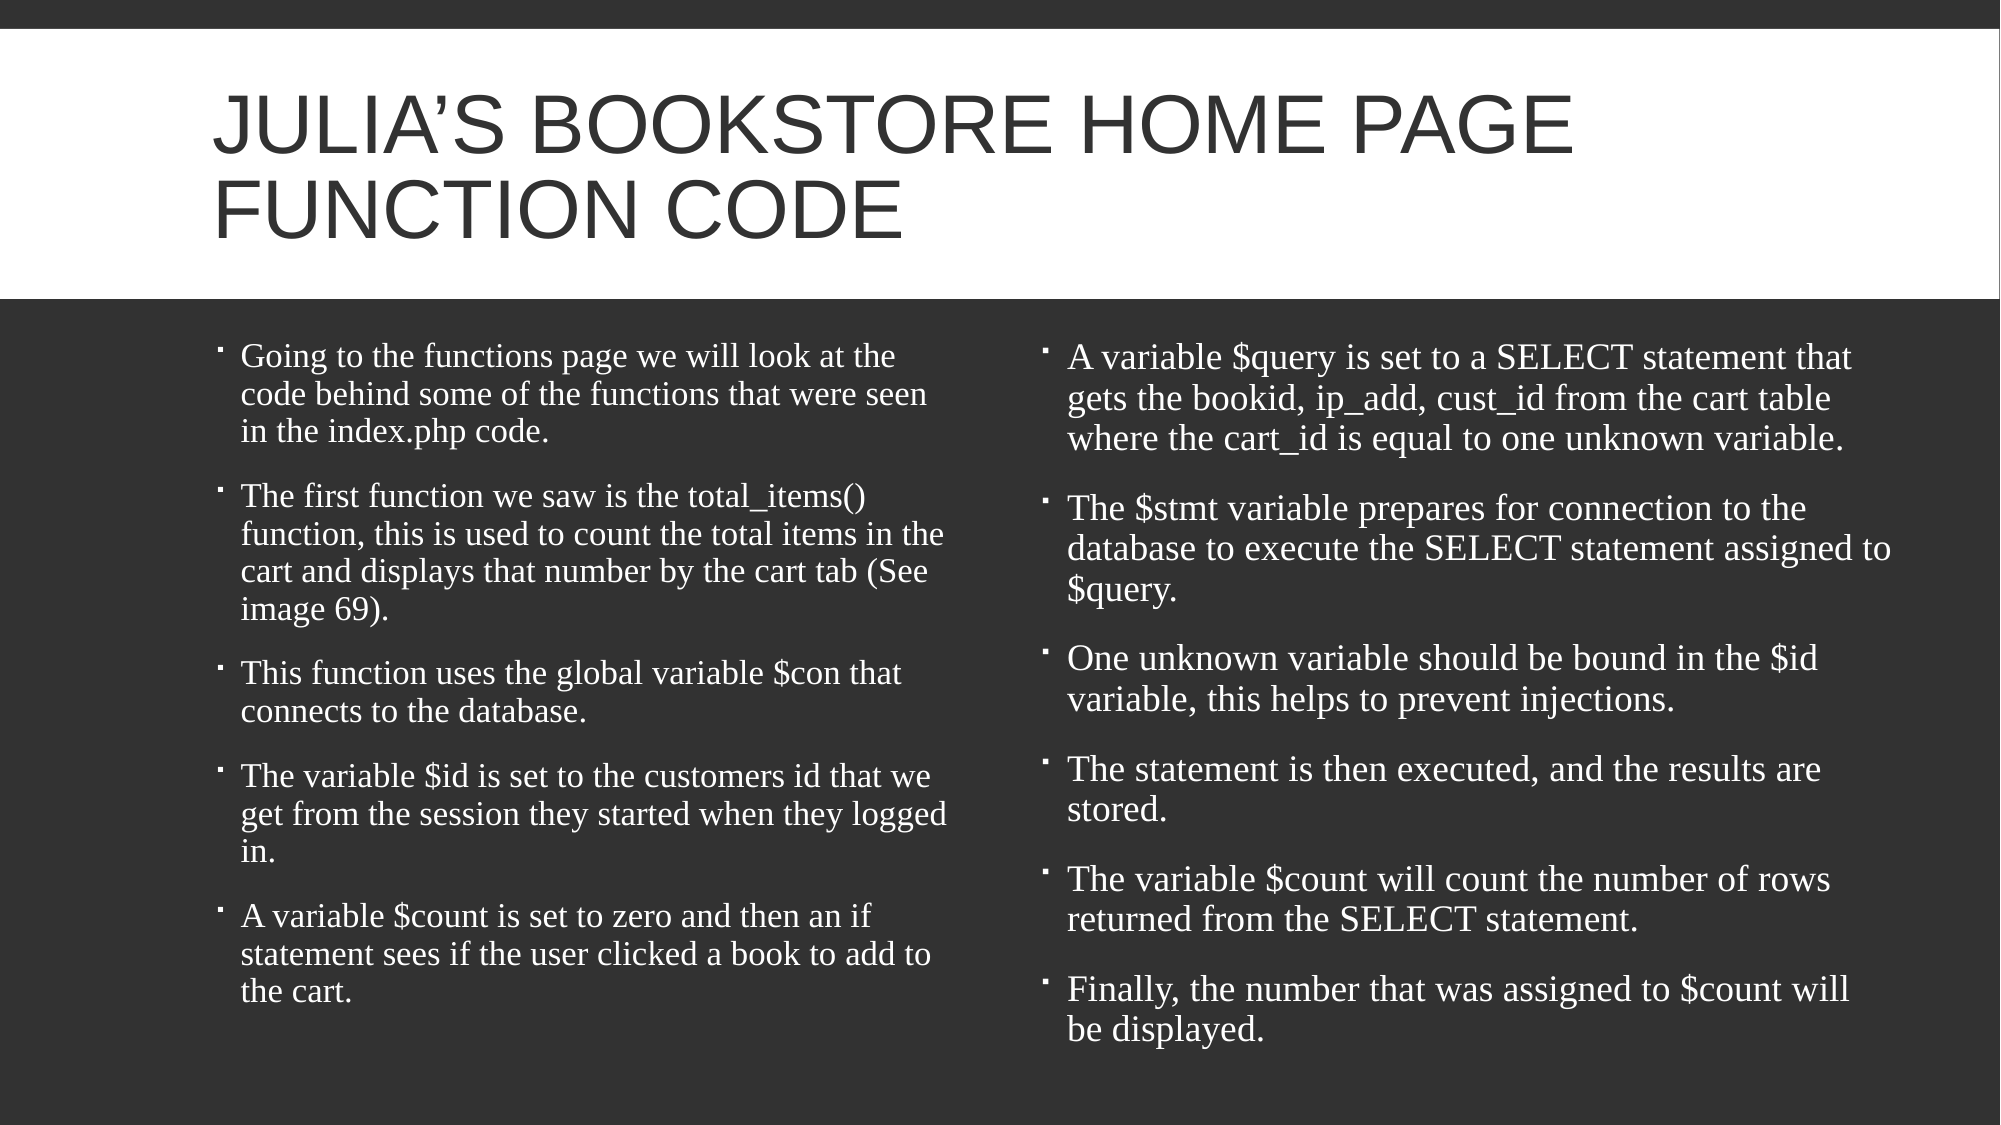

# Julia’s Bookstore Home page Function code
Going to the functions page we will look at the code behind some of the functions that were seen in the index.php code.
The first function we saw is the total_items() function, this is used to count the total items in the cart and displays that number by the cart tab (See image 69).
This function uses the global variable $con that connects to the database.
The variable $id is set to the customers id that we get from the session they started when they logged in.
A variable $count is set to zero and then an if statement sees if the user clicked a book to add to the cart.
A variable $query is set to a SELECT statement that gets the bookid, ip_add, cust_id from the cart table where the cart_id is equal to one unknown variable.
The $stmt variable prepares for connection to the database to execute the SELECT statement assigned to $query.
One unknown variable should be bound in the $id variable, this helps to prevent injections.
The statement is then executed, and the results are stored.
The variable $count will count the number of rows returned from the SELECT statement.
Finally, the number that was assigned to $count will be displayed.